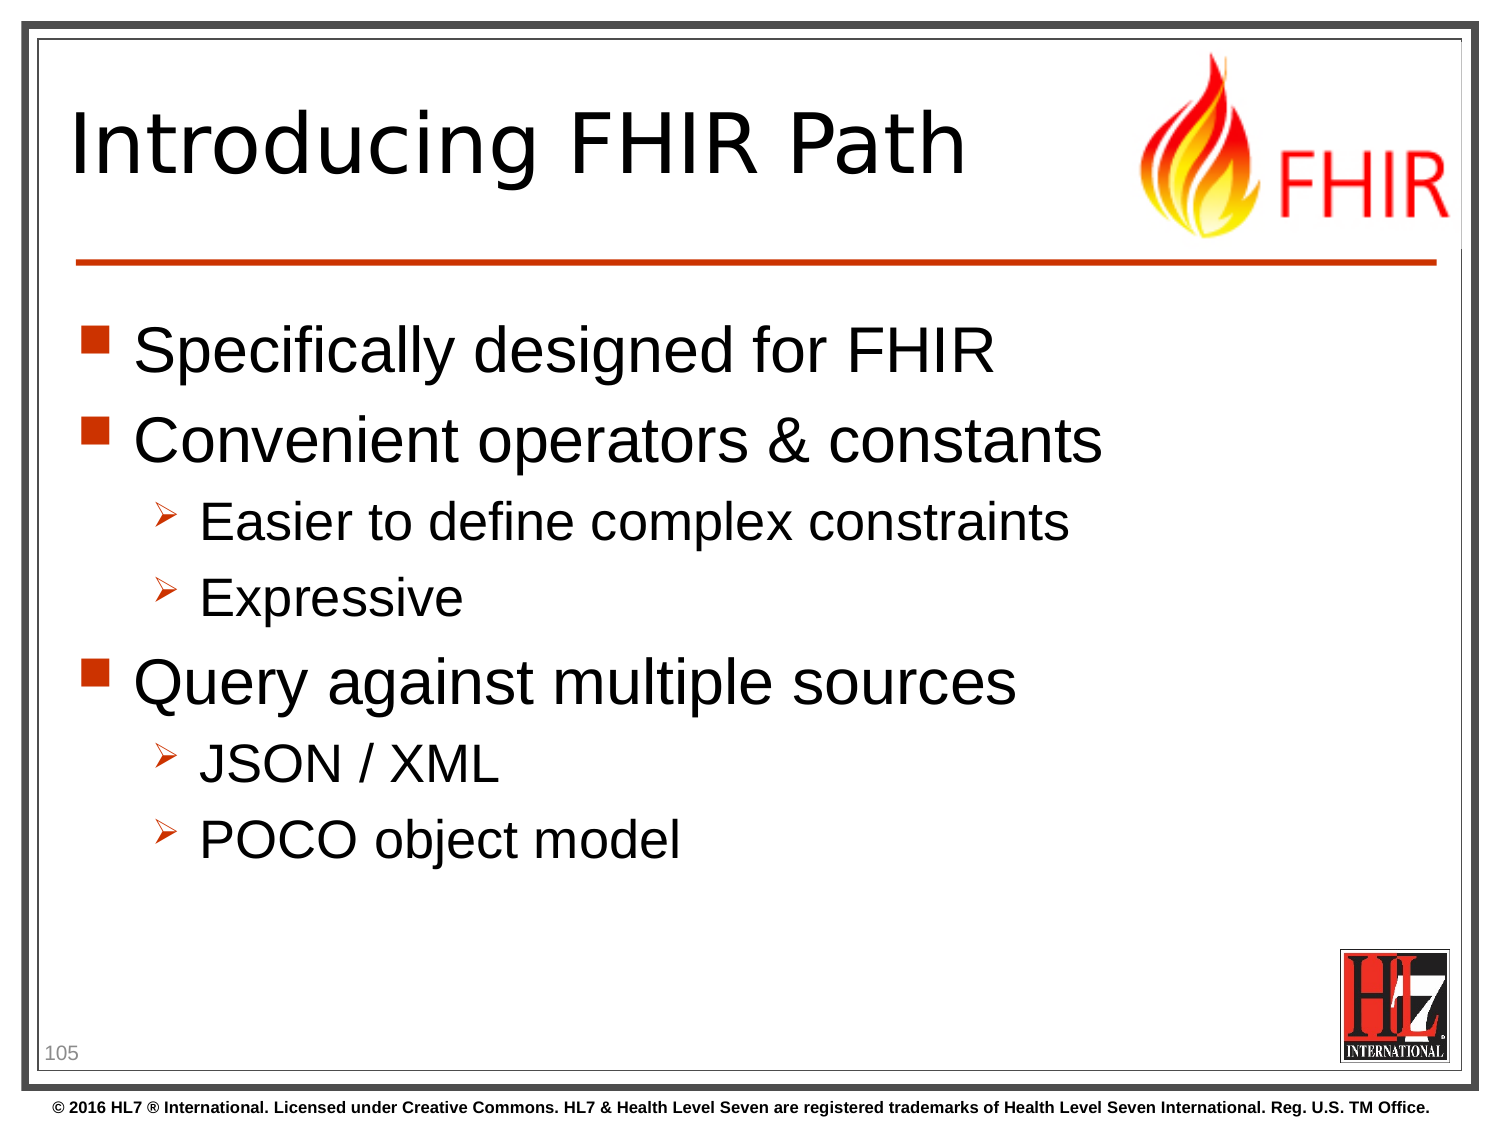

# Introducing FHIR Path
Specifically designed for FHIR
Convenient operators & constants
Easier to define complex constraints
Expressive
Query against multiple sources
JSON / XML
POCO object model

105